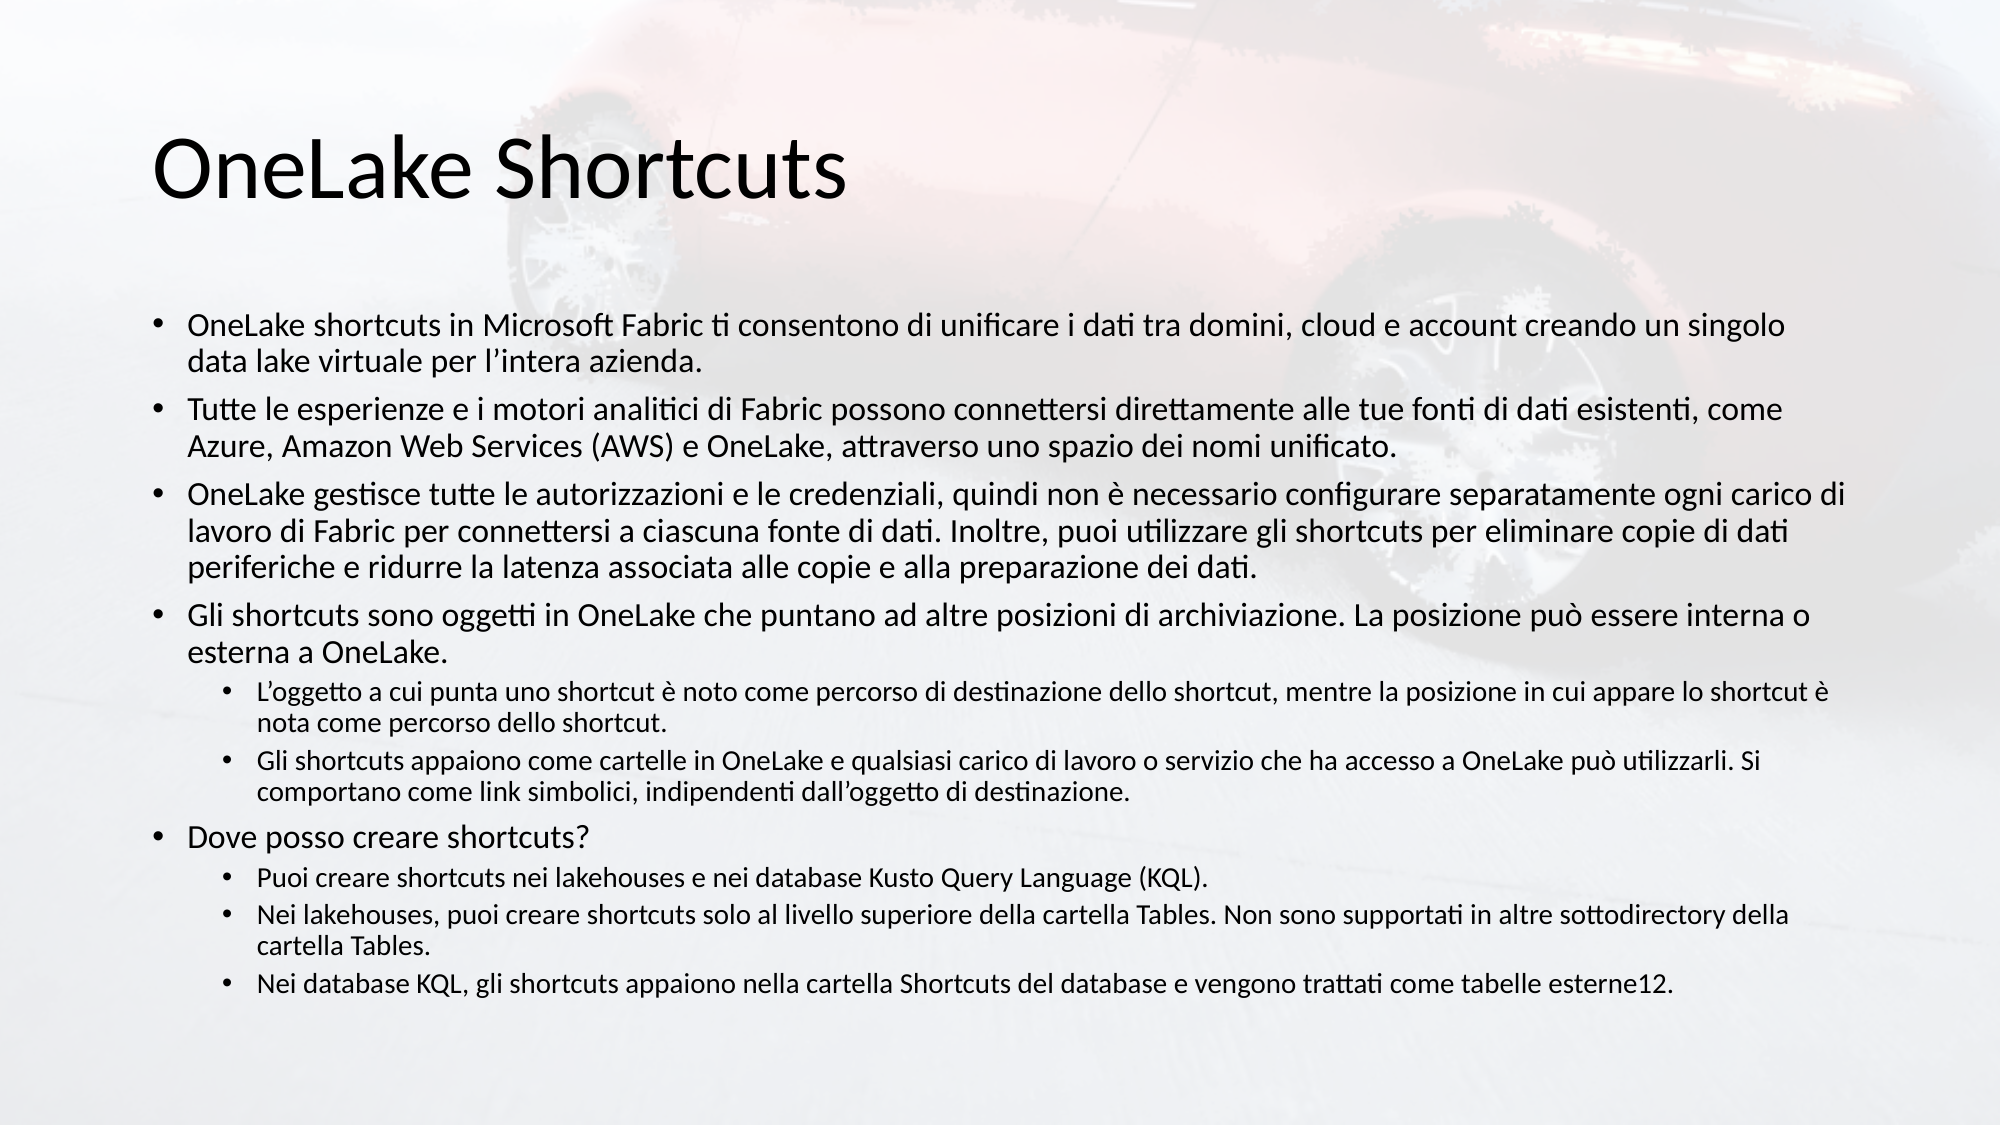

# OneLake Shortcuts
OneLake shortcuts in Microsoft Fabric ti consentono di unificare i dati tra domini, cloud e account creando un singolo data lake virtuale per l’intera azienda.
Tutte le esperienze e i motori analitici di Fabric possono connettersi direttamente alle tue fonti di dati esistenti, come Azure, Amazon Web Services (AWS) e OneLake, attraverso uno spazio dei nomi unificato.
OneLake gestisce tutte le autorizzazioni e le credenziali, quindi non è necessario configurare separatamente ogni carico di lavoro di Fabric per connettersi a ciascuna fonte di dati. Inoltre, puoi utilizzare gli shortcuts per eliminare copie di dati periferiche e ridurre la latenza associata alle copie e alla preparazione dei dati.
Gli shortcuts sono oggetti in OneLake che puntano ad altre posizioni di archiviazione. La posizione può essere interna o esterna a OneLake.
L’oggetto a cui punta uno shortcut è noto come percorso di destinazione dello shortcut, mentre la posizione in cui appare lo shortcut è nota come percorso dello shortcut.
Gli shortcuts appaiono come cartelle in OneLake e qualsiasi carico di lavoro o servizio che ha accesso a OneLake può utilizzarli. Si comportano come link simbolici, indipendenti dall’oggetto di destinazione.
Dove posso creare shortcuts?
Puoi creare shortcuts nei lakehouses e nei database Kusto Query Language (KQL).
Nei lakehouses, puoi creare shortcuts solo al livello superiore della cartella Tables. Non sono supportati in altre sottodirectory della cartella Tables.
Nei database KQL, gli shortcuts appaiono nella cartella Shortcuts del database e vengono trattati come tabelle esterne12.